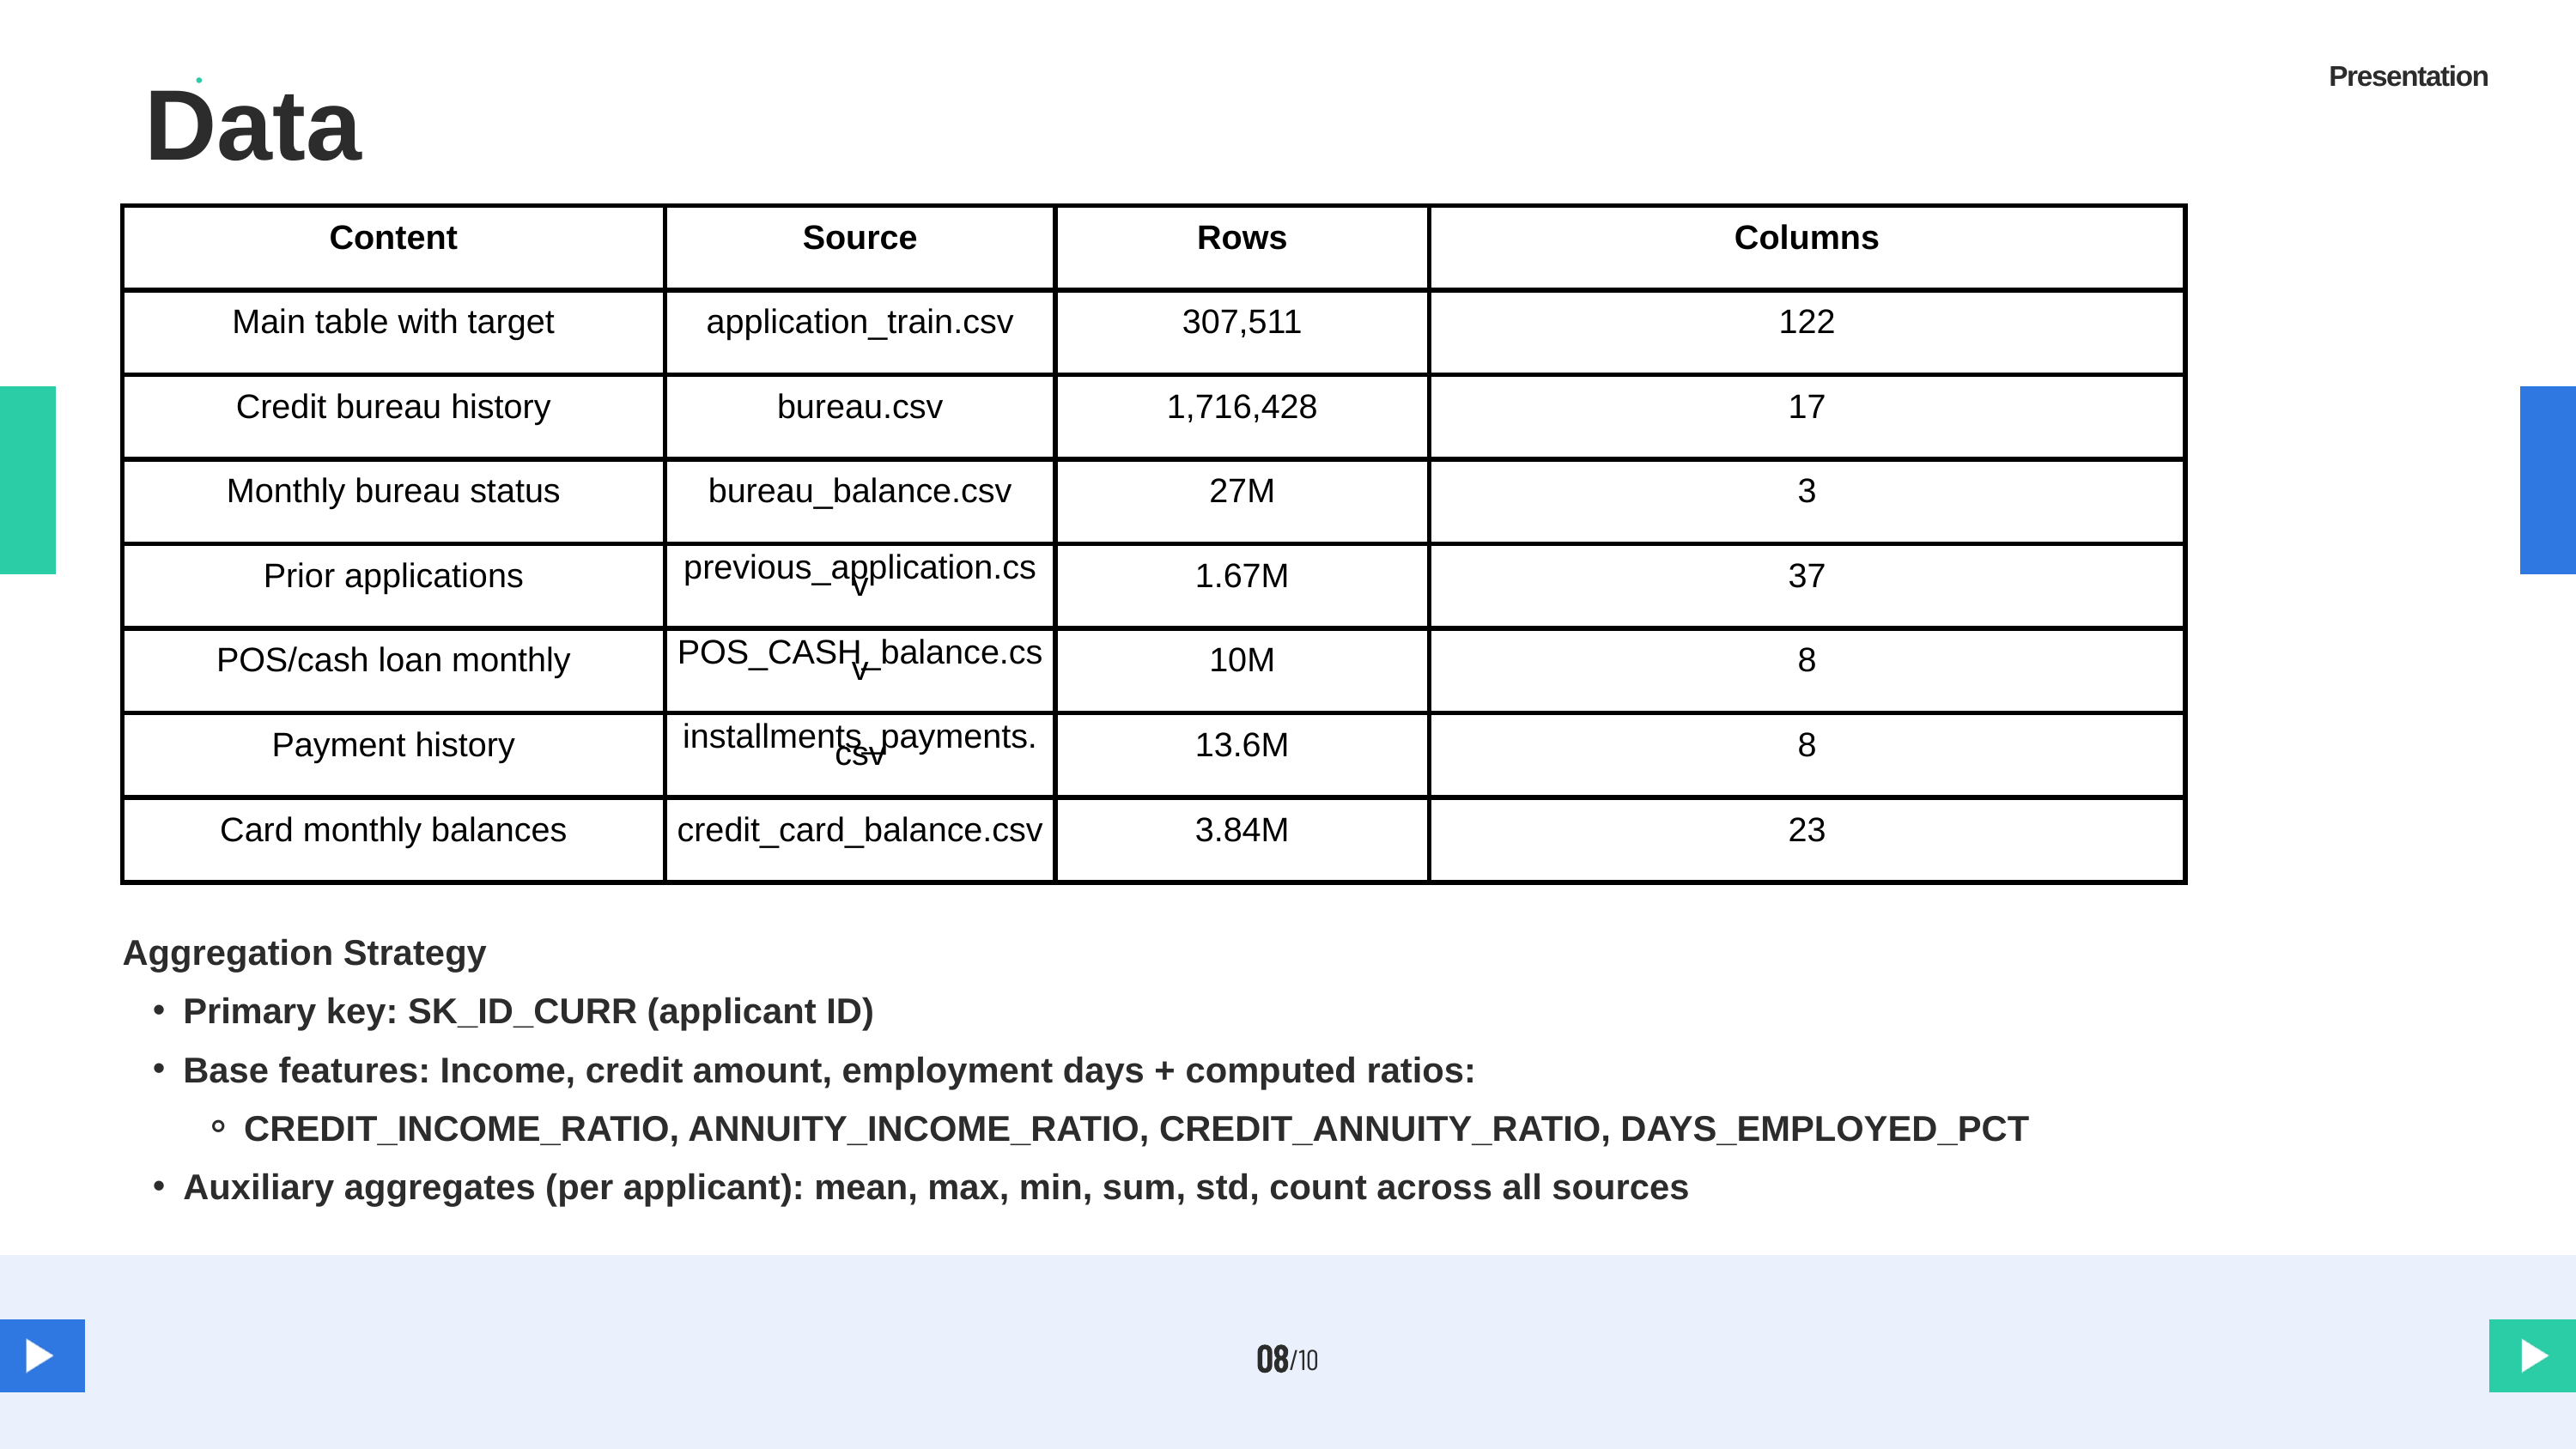

Data
Presentation

| Content | Source | Rows | Columns |
| --- | --- | --- | --- |
| Main table with target | application\_train.csv | 307,511 | 122 |
| Credit bureau history | bureau.csv | 1,716,428 | 17 |
| Monthly bureau status | bureau\_balance.csv | 27M | 3 |
| Prior applications | previous\_application.csv | 1.67M | 37 |
| POS/cash loan monthly | POS\_CASH\_balance.csv | 10M | 8 |
| Payment history | installments\_payments.csv | 13.6M | 8 |
| Card monthly balances | credit\_card\_balance.csv | 3.84M | 23 |

Aggregation Strategy
Primary key: SK_ID_CURR (applicant ID)
Base features: Income, credit amount, employment days + computed ratios:
CREDIT_INCOME_RATIO, ANNUITY_INCOME_RATIO, CREDIT_ANNUITY_RATIO, DAYS_EMPLOYED_PCT
Auxiliary aggregates (per applicant): mean, max, min, sum, std, count across all sources

08
/
10